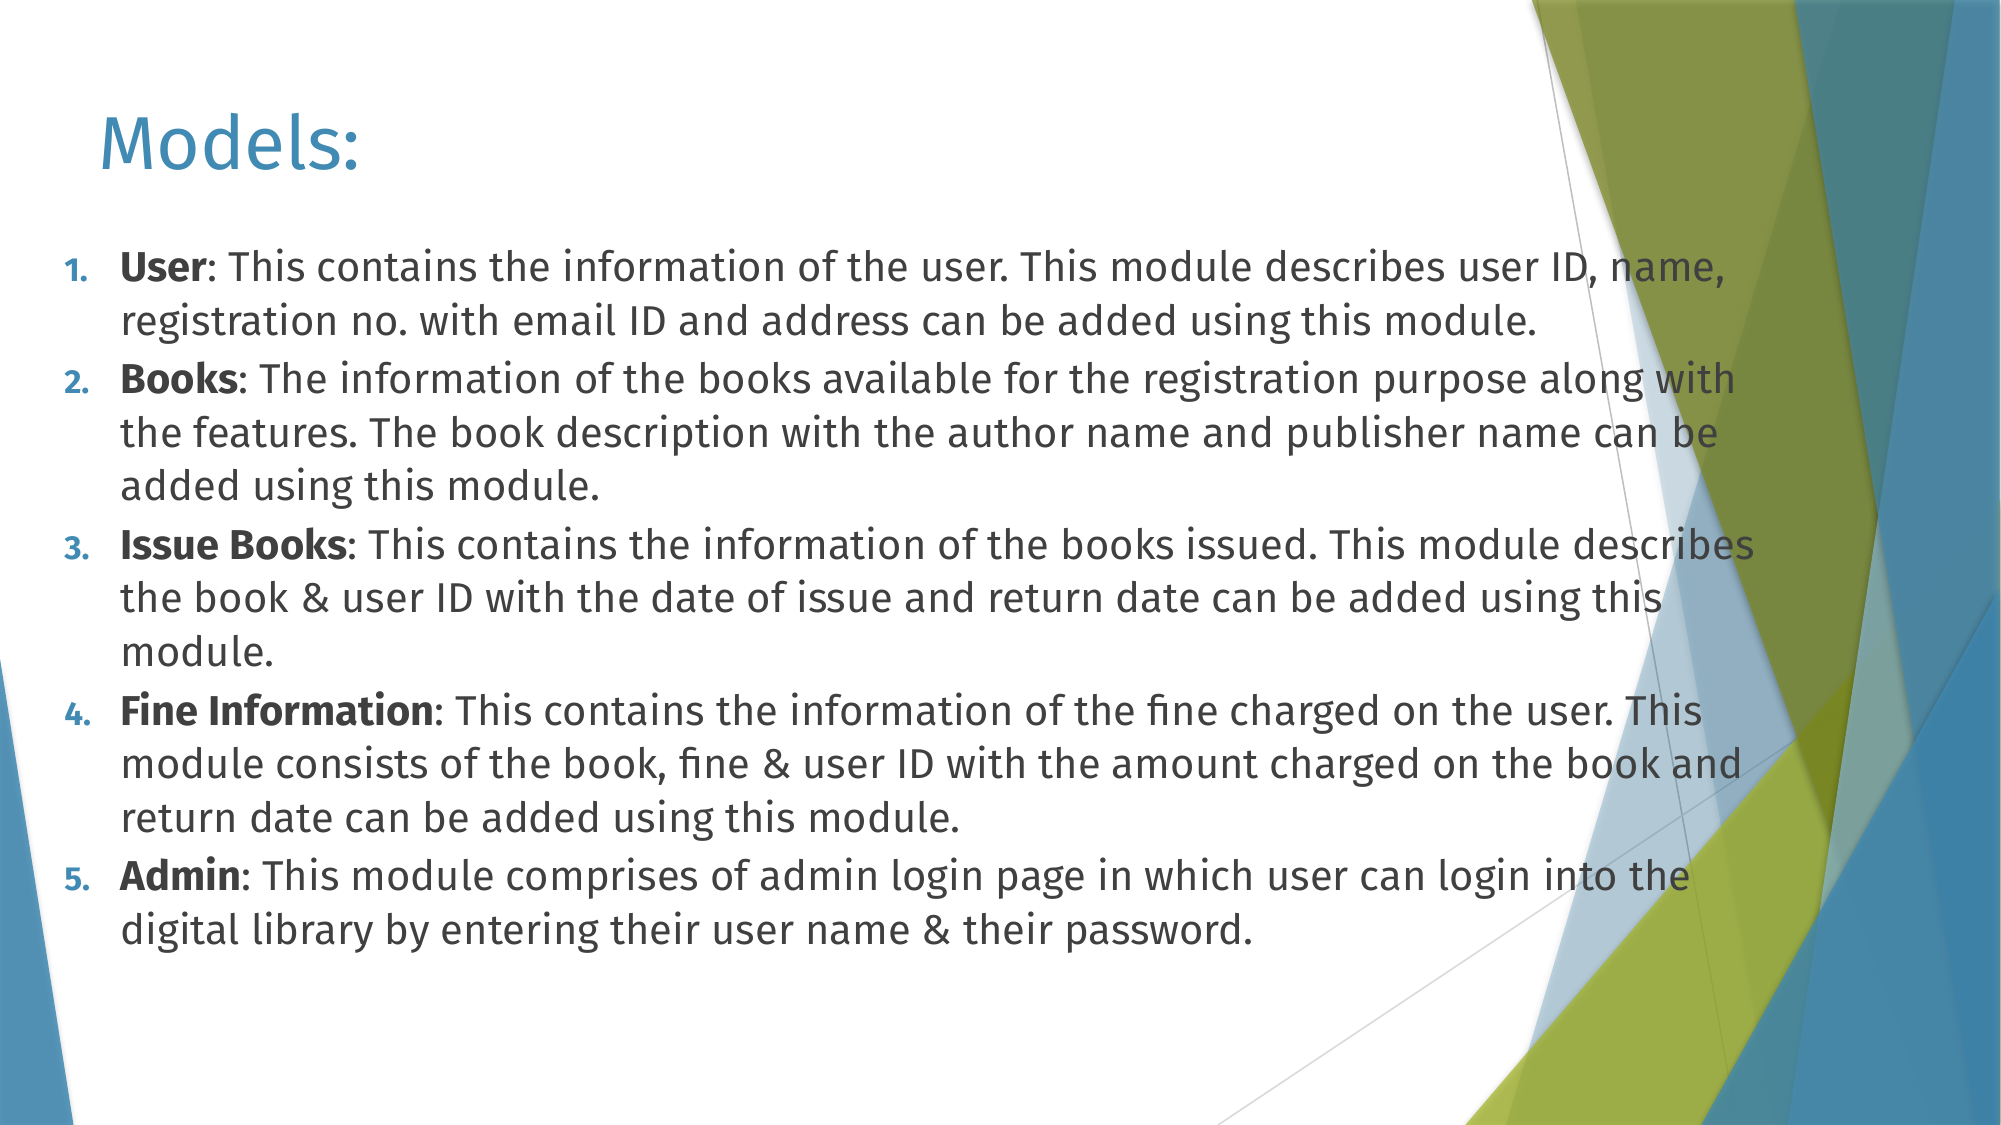

# Models:
User: This contains the information of the user. This module describes user ID, name, registration no. with email ID and address can be added using this module.
Books: The information of the books available for the registration purpose along with the features. The book description with the author name and publisher name can be added using this module.
Issue Books: This contains the information of the books issued. This module describes the book & user ID with the date of issue and return date can be added using this module.
Fine Information: This contains the information of the fine charged on the user. This module consists of the book, fine & user ID with the amount charged on the book and return date can be added using this module.
Admin: This module comprises of admin login page in which user can login into the digital library by entering their user name & their password.